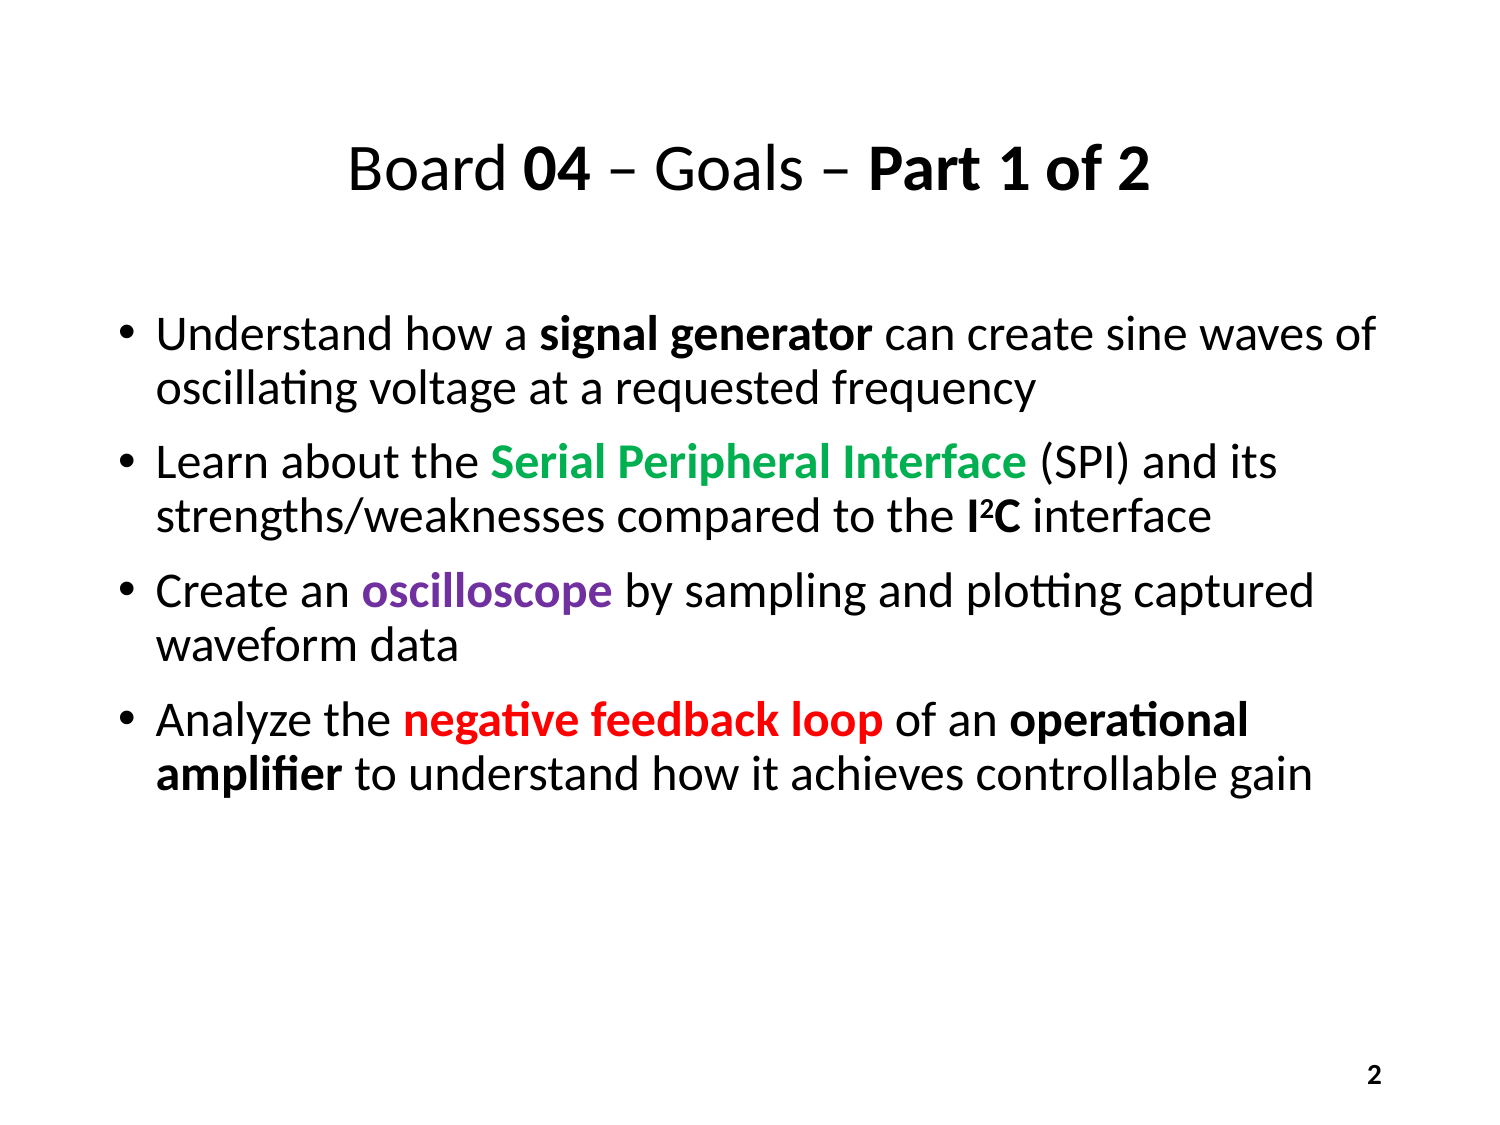

# Board 04 – Goals – Part 1 of 2
Understand how a signal generator can create sine waves of oscillating voltage at a requested frequency
Learn about the Serial Peripheral Interface (SPI) and its strengths/weaknesses compared to the I2C interface
Create an oscilloscope by sampling and plotting captured waveform data
Analyze the negative feedback loop of an operational amplifier to understand how it achieves controllable gain

2